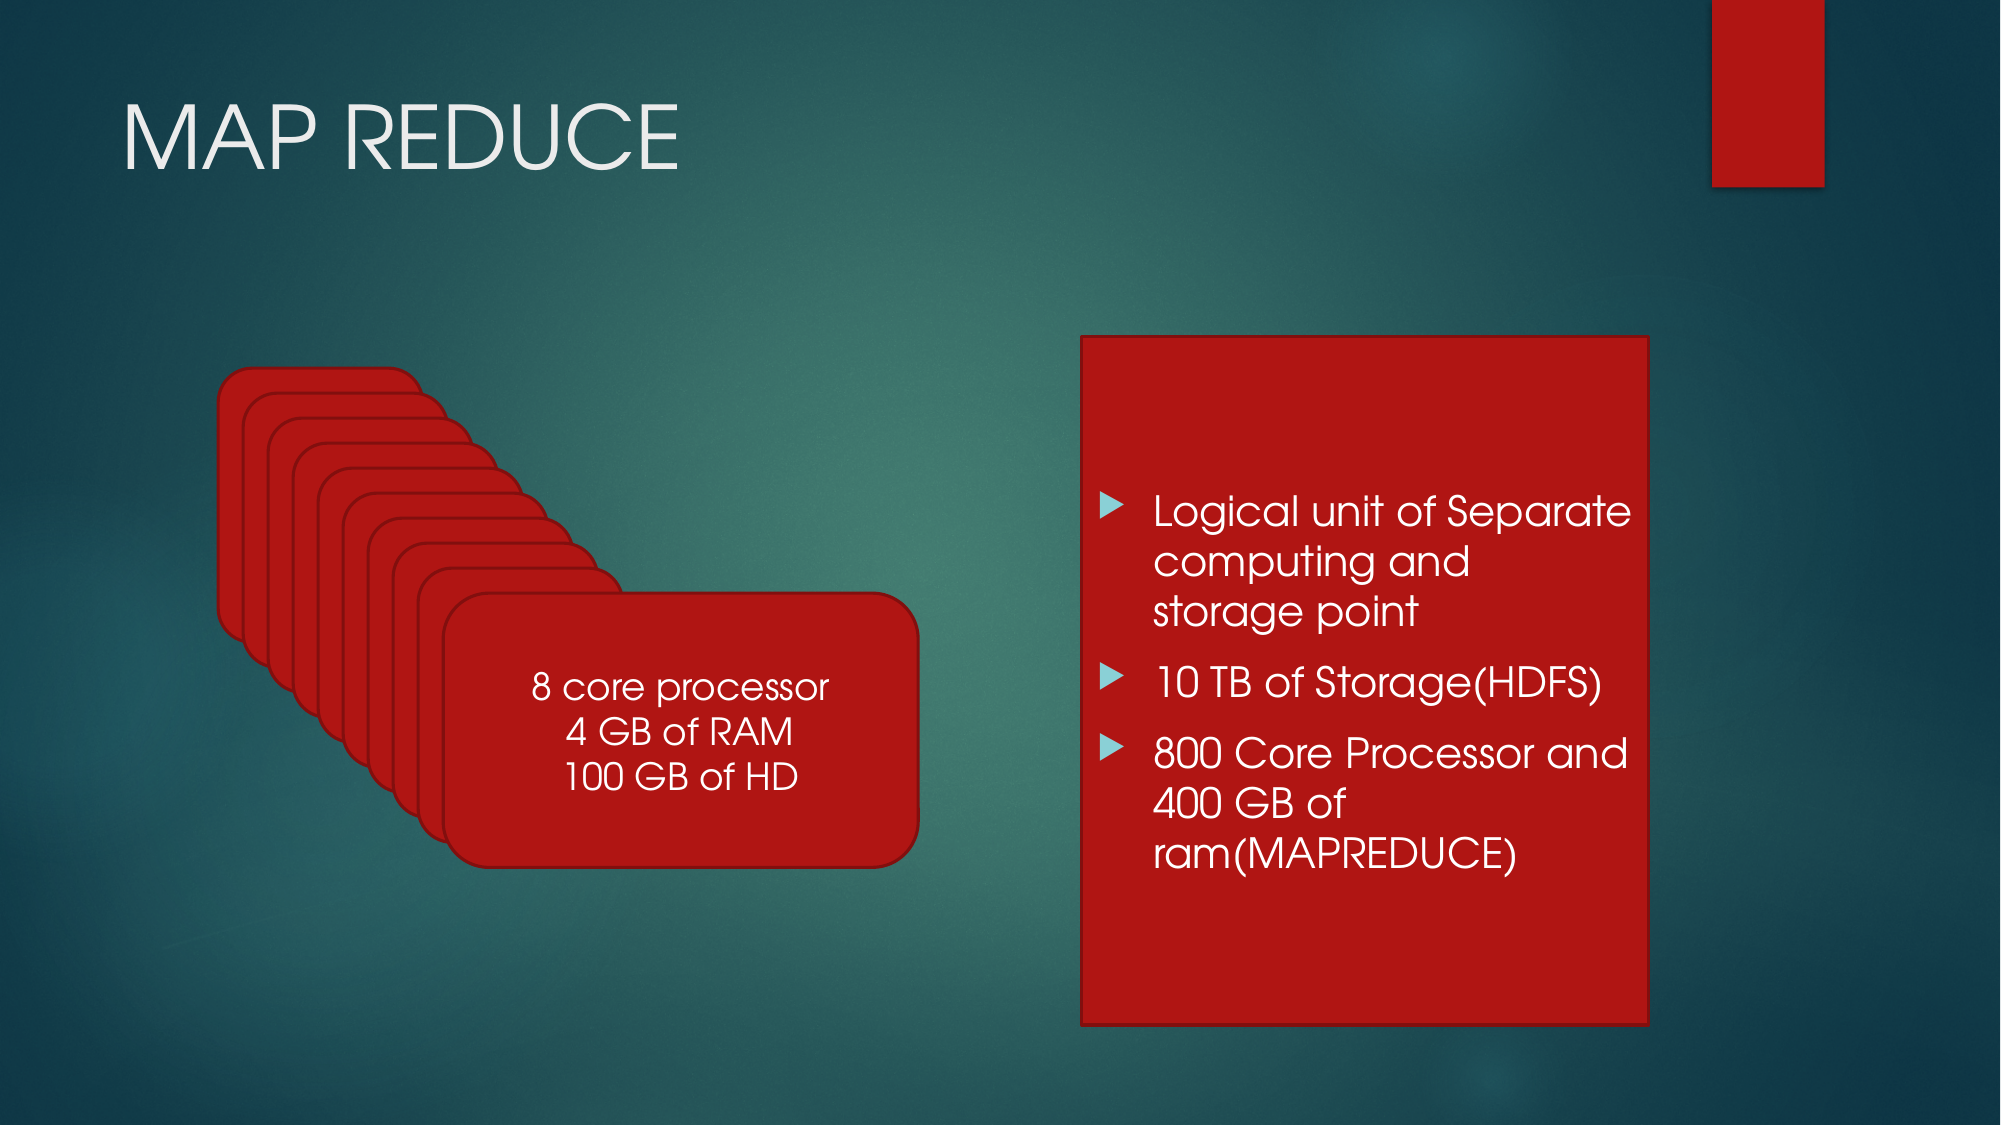

# MAP REDUCE
Logical unit of Separate computing and storage point
10 TB of Storage(HDFS)
800 Core Processor and 400 GB of ram(MAPREDUCE)

8 core processor
4 GB of RAM
100 GB of HD